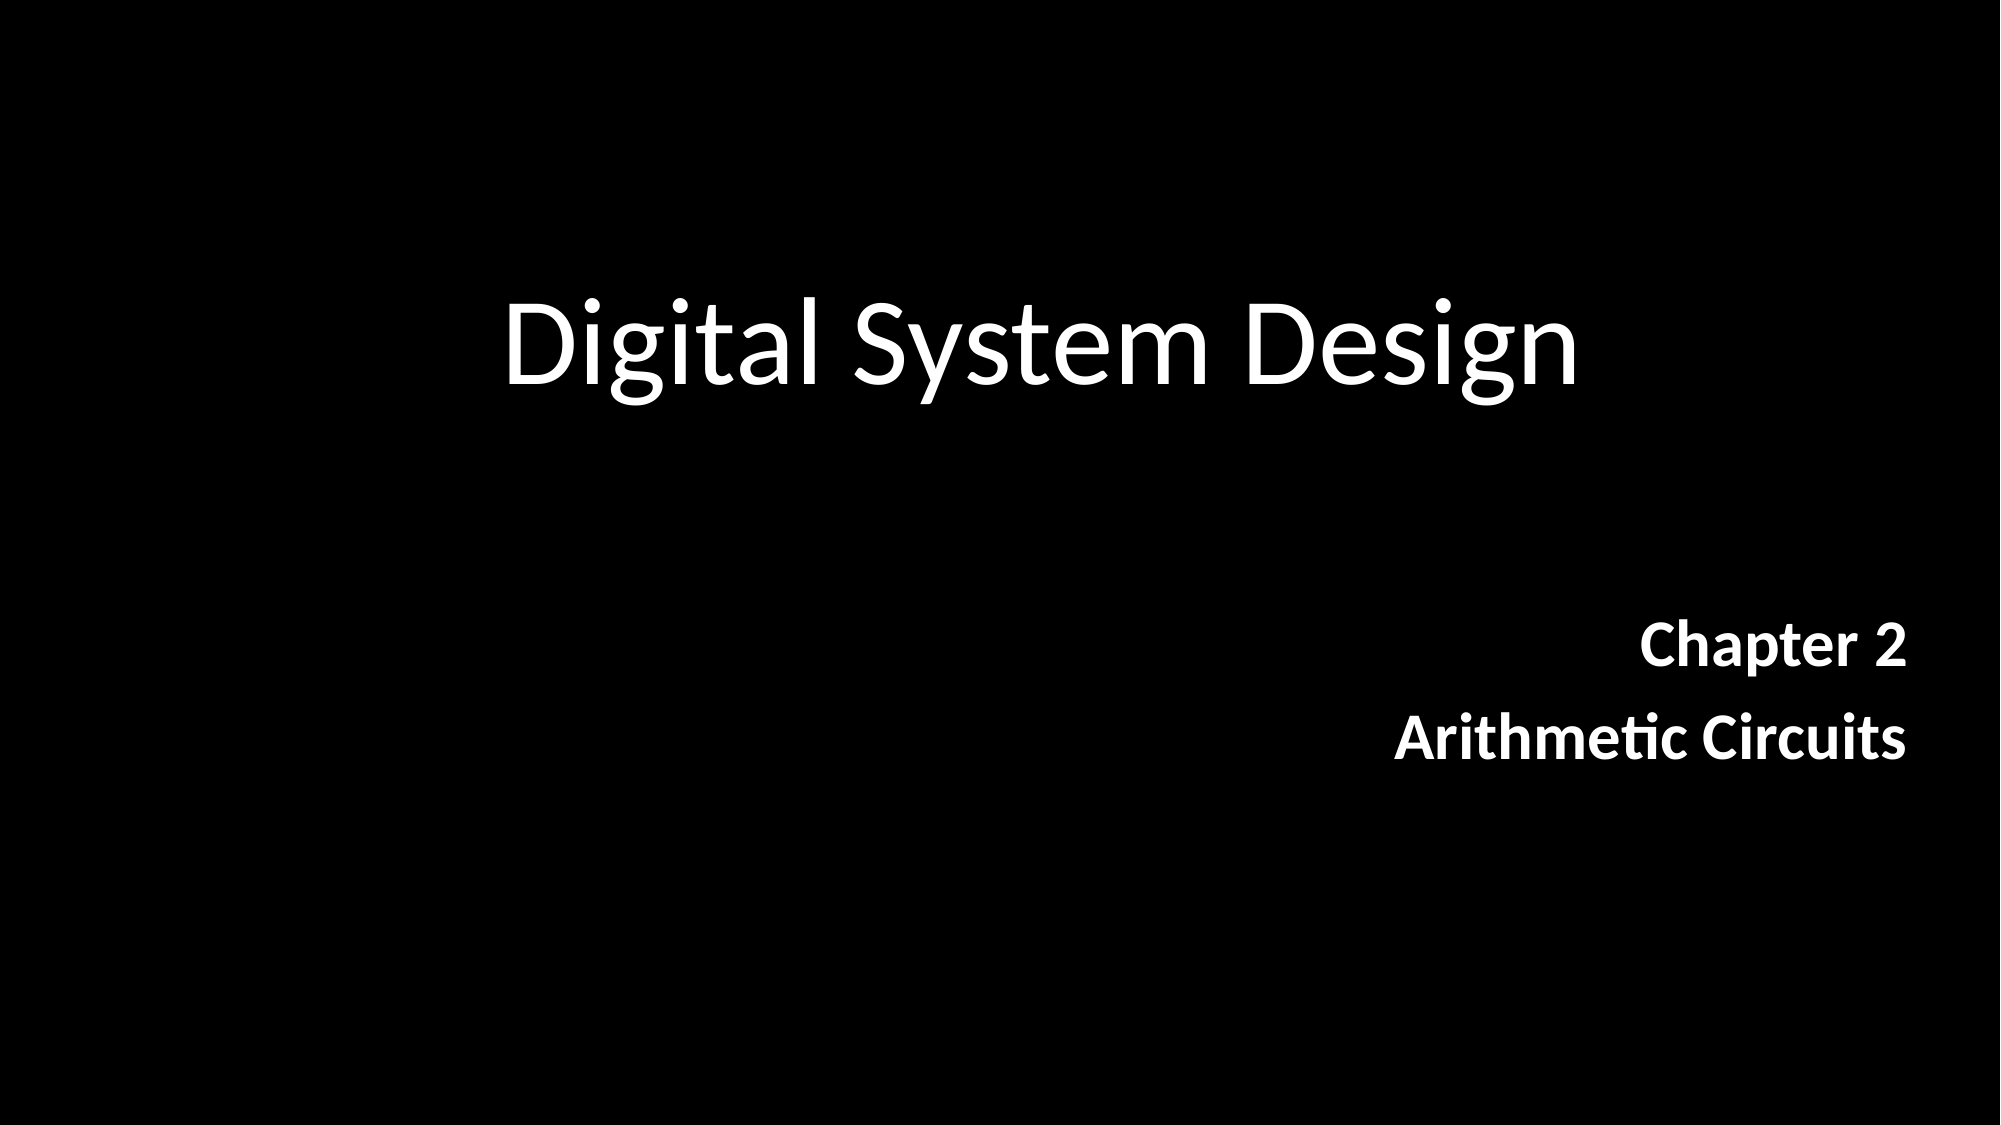

# Digital System Design
Chapter 2
Arithmetic Circuits